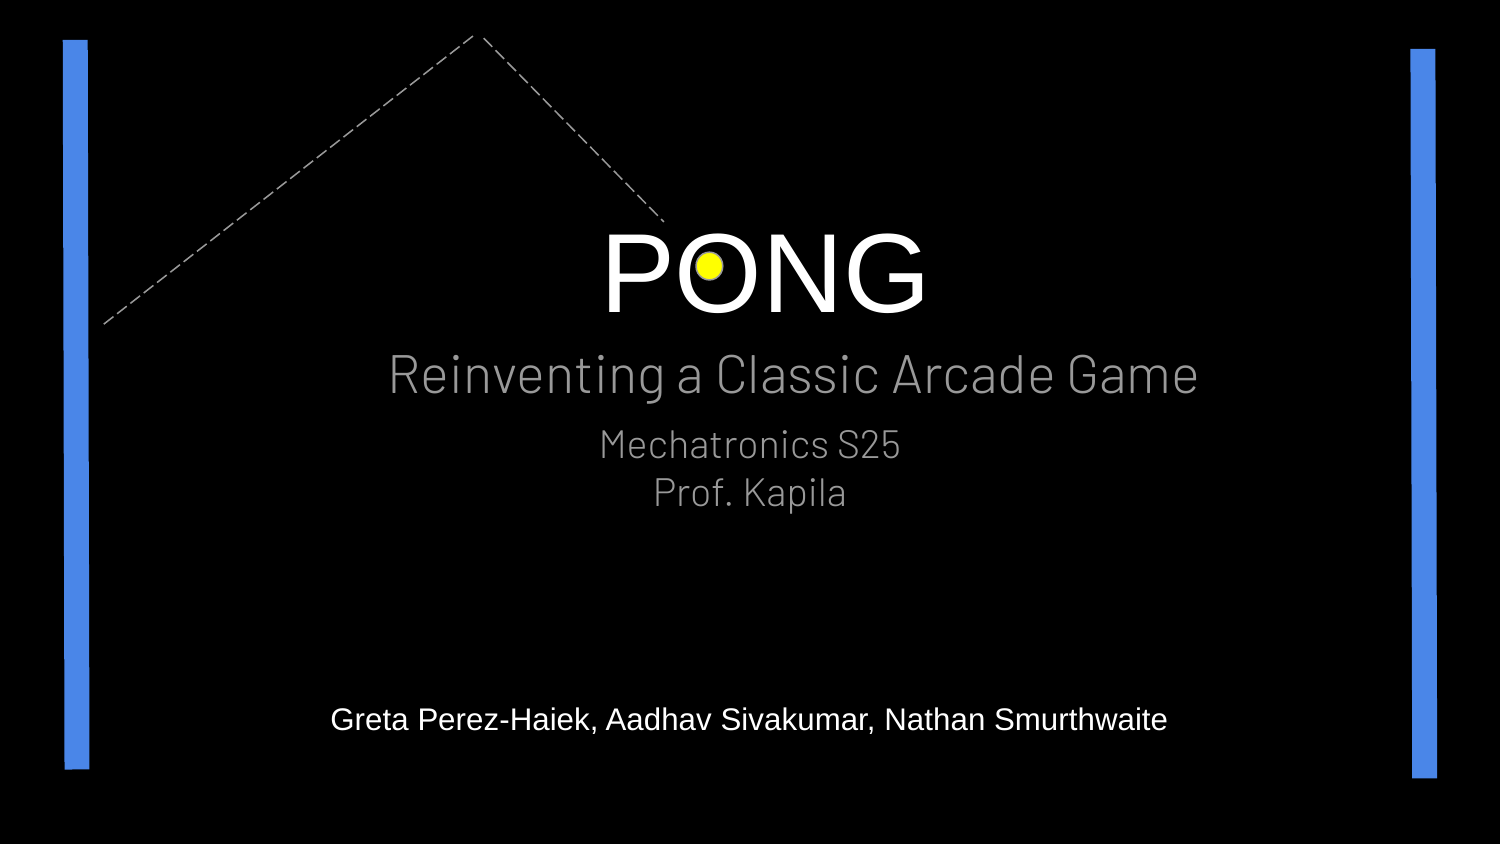

# PONG

Reinventing a Classic Arcade Game
Mechatronics S25
Prof. Kapila
Greta Perez-Haiek, Aadhav Sivakumar, Nathan Smurthwaite